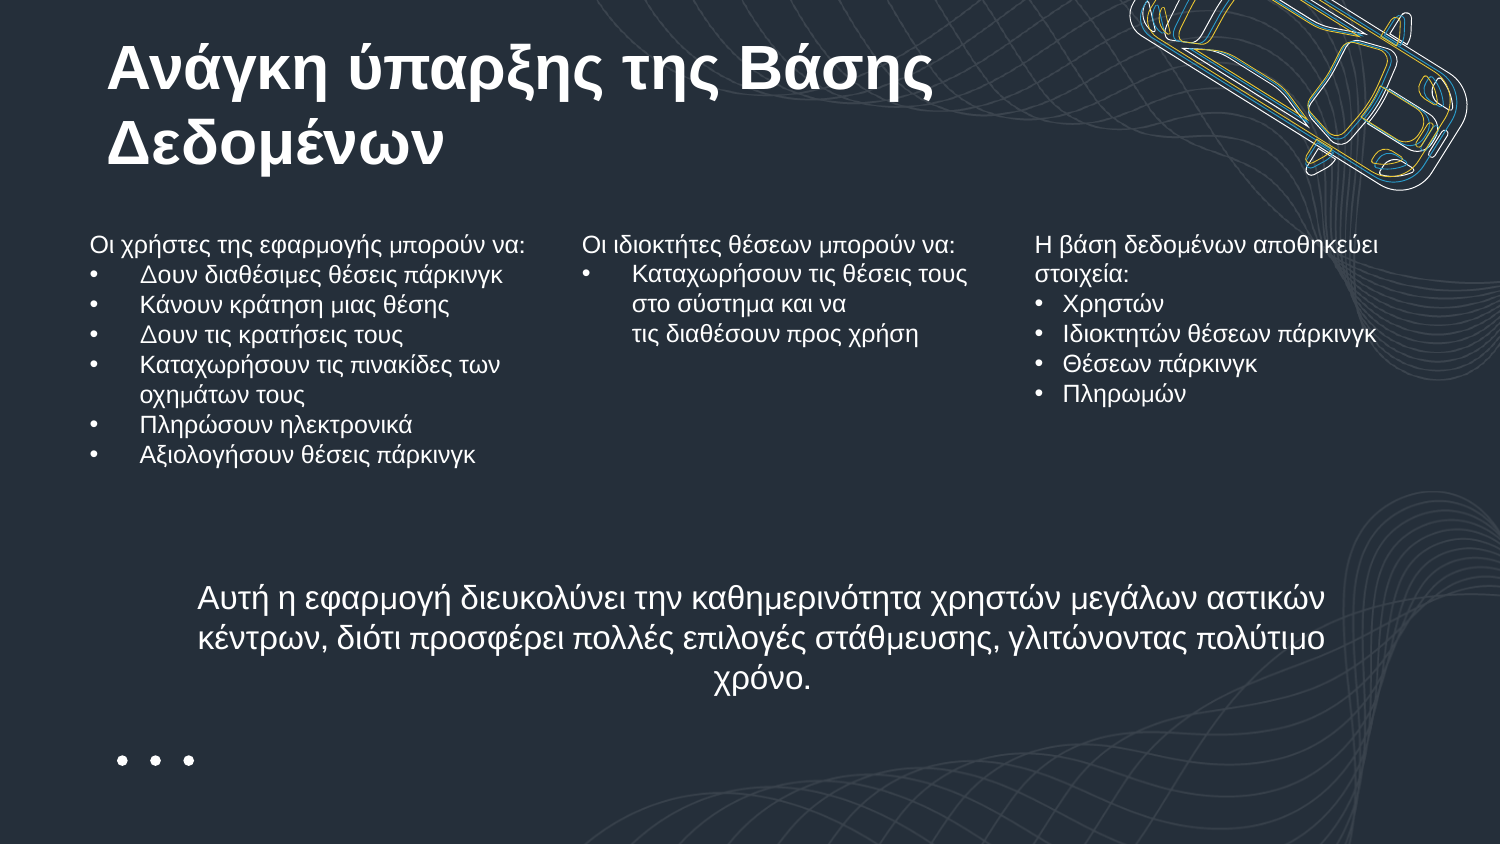

# Ανάγκη ύπαρξης της Βάσης Δεδομένων
Οι ιδιοκτήτες θέσεων μπορούν να:
Καταχωρήσουν τις θέσεις τους στο σύστημα και να
τις διαθέσουν προς χρήση

Η βάση δεδομένων αποθηκεύει στοιχεία:
Χρηστών
Ιδιοκτητών θέσεων πάρκινγκ
Θέσεων πάρκινγκ
Πληρωμών

Οι χρήστες της εφαρμογής μπορούν να:
Δουν διαθέσιμες θέσεις πάρκινγκ
Κάνουν κράτηση μιας θέσης
Δουν τις κρατήσεις τους
Καταχωρήσουν τις πινακίδες των οχημάτων τους
Πληρώσουν ηλεκτρονικά
Αξιολογήσουν θέσεις πάρκινγκ

Αυτή η εφαρμογή διευκολύνει την καθημερινότητα χρηστών μεγάλων αστικών κέντρων, διότι προσφέρει πολλές επιλογές στάθμευσης, γλιτώνοντας πολύτιμο χρόνο.